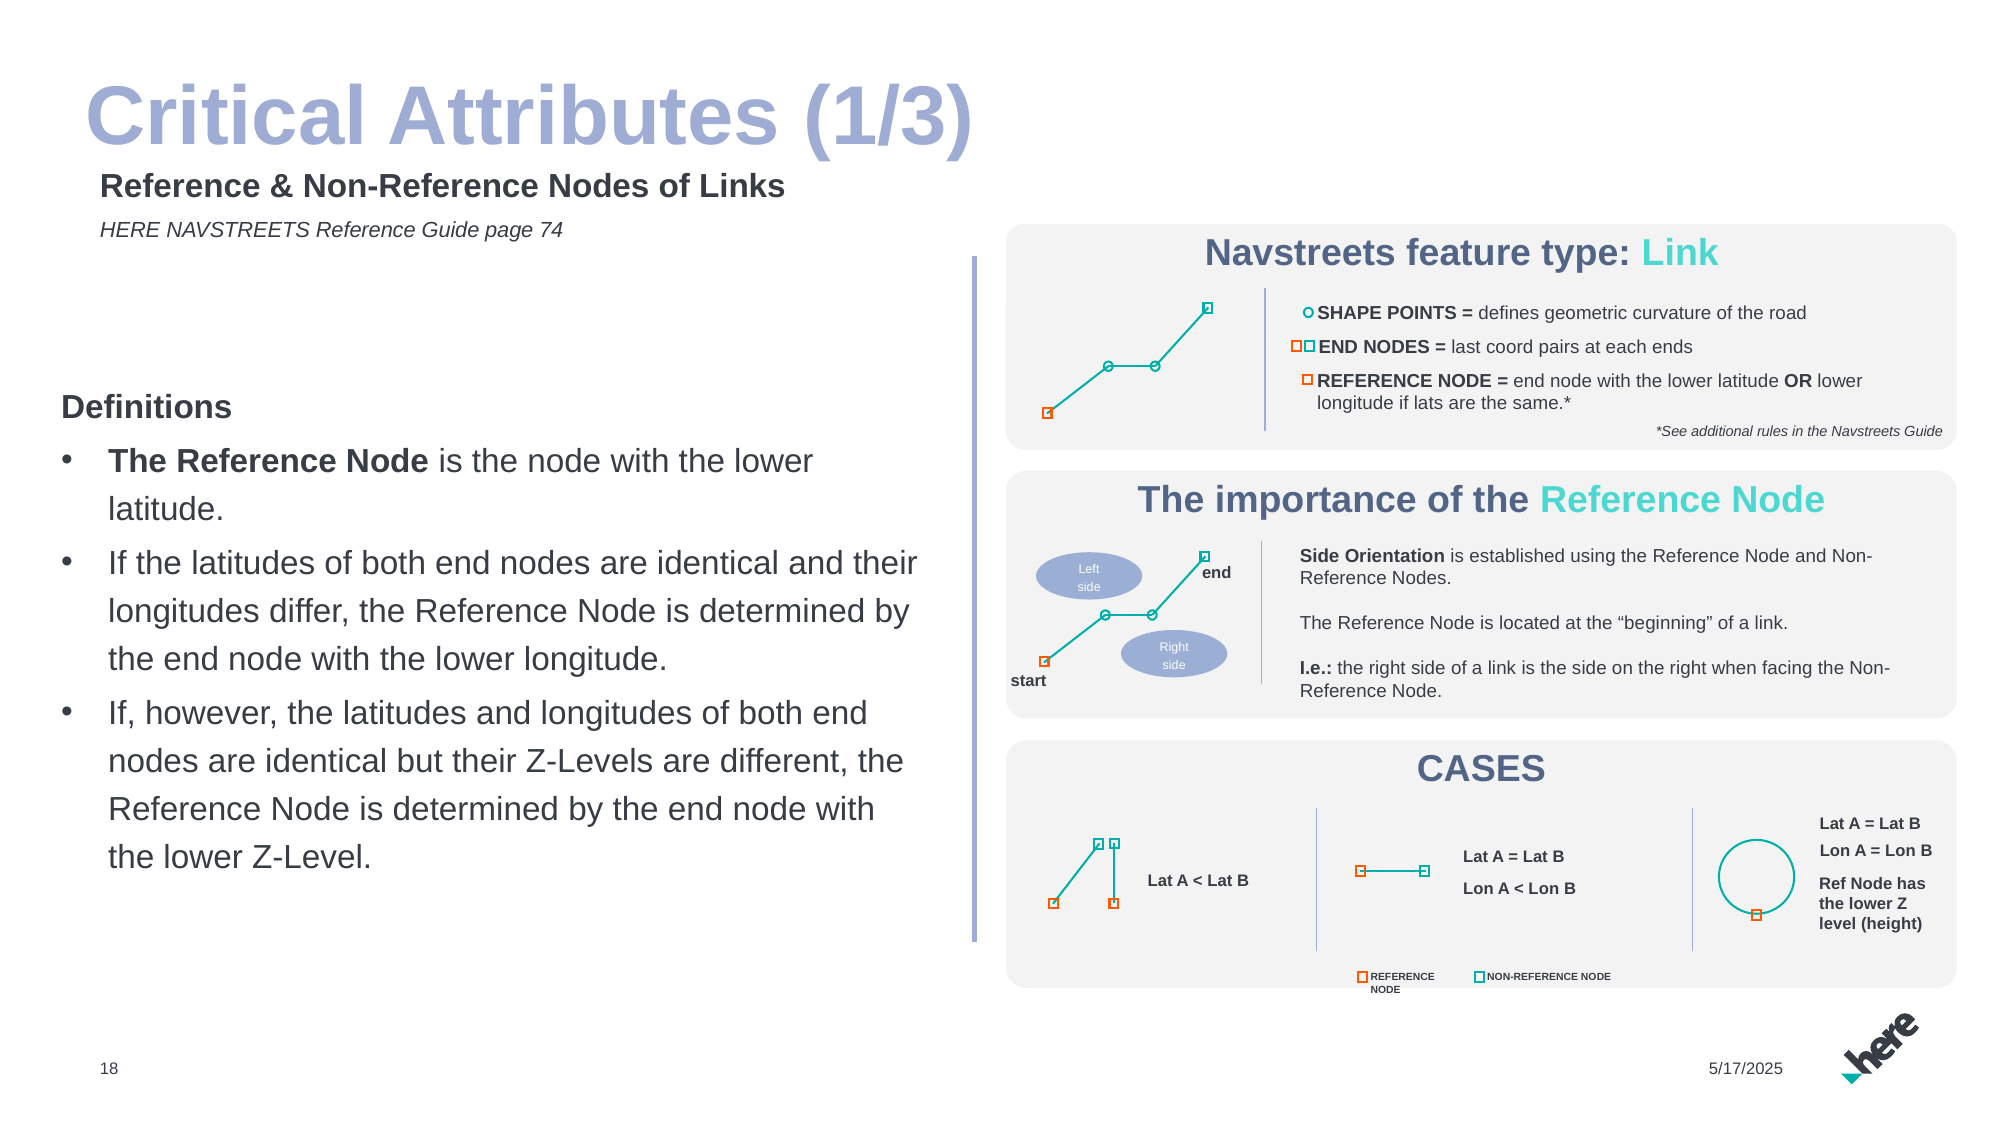

# Critical Attributes (1/3)
Reference & Non-Reference Nodes of Links
HERE NAVSTREETS Reference Guide page 74
Navstreets feature type: Link

SHAPE POINTS = defines geometric curvature of the road

END NODES = last coord pairs at each ends

REFERENCE NODE = end node with the lower latitude OR lower longitude if lats are the same.*

Definitions
The Reference Node is the node with the lower latitude.
If the latitudes of both end nodes are identical and their longitudes differ, the Reference Node is determined by the end node with the lower longitude.
If, however, the latitudes and longitudes of both end nodes are identical but their Z-Levels are different, the Reference Node is determined by the end node with the lower Z-Level.

*See additional rules in the Navstreets Guide
The importance of the Reference Node

Side Orientation is established using the Reference Node and Non-Reference Nodes.

The Reference Node is located at the “beginning” of a link.

I.e.: the right side of a link is the side on the right when facing the Non-Reference Node.

Left side
end

Right side

start
CASES

Lat A = Lat B
Lon A = Lon B
Lat A = Lat B

Lat A < Lat B
Ref Node has the lower Z level (height)

Lon A < Lon B

REFERENCE NODE
NON-REFERENCE NODE

18

5/17/2025